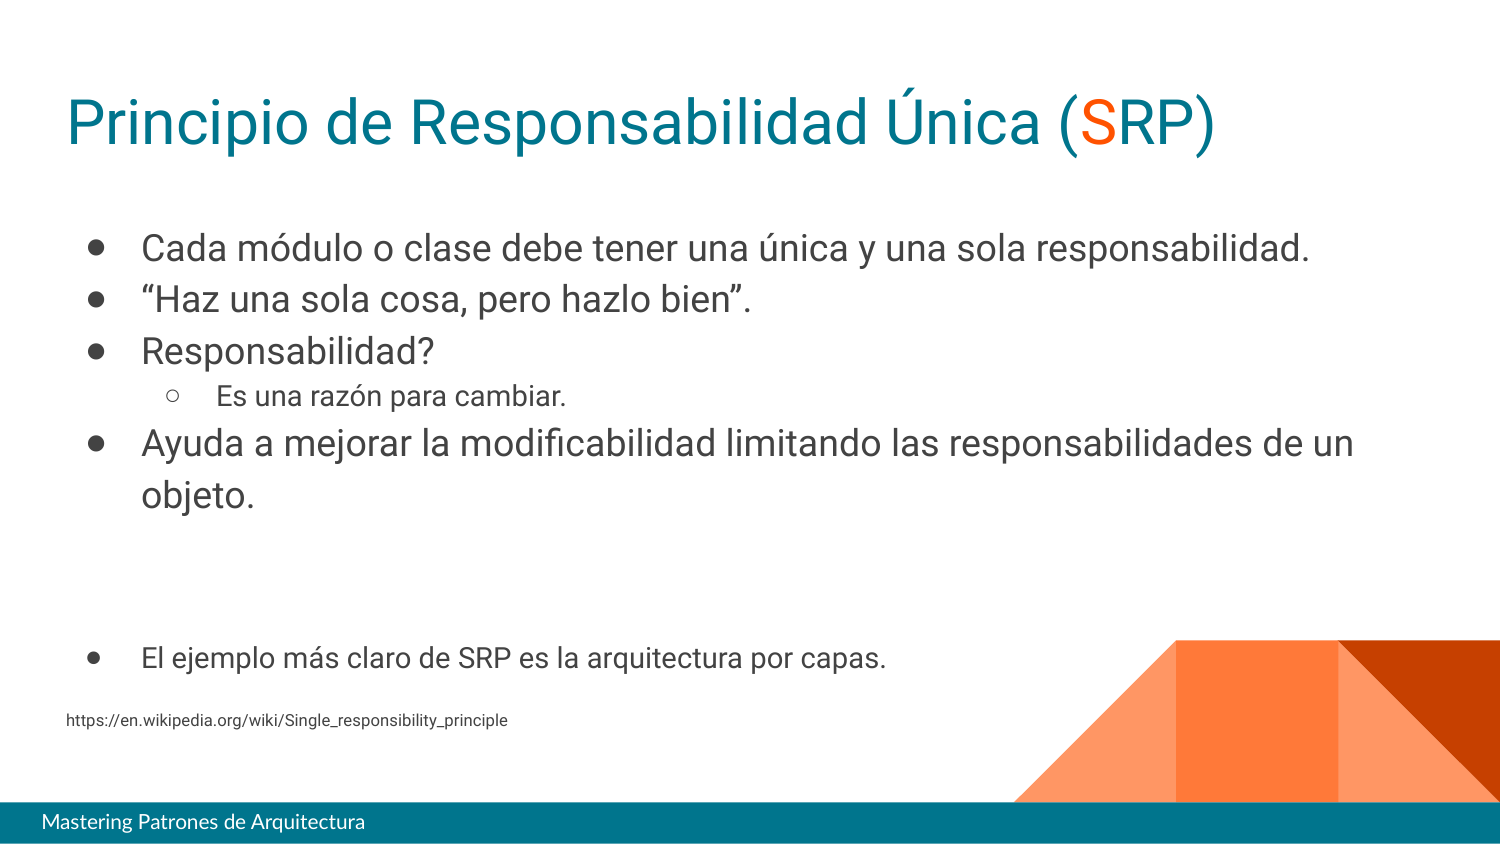

# Principio de Responsabilidad Única (SRP)
Cada módulo o clase debe tener una única y una sola responsabilidad.
“Haz una sola cosa, pero hazlo bien”.
Responsabilidad?
Es una razón para cambiar.
Ayuda a mejorar la modificabilidad limitando las responsabilidades de un objeto.

El ejemplo más claro de SRP es la arquitectura por capas.
https://en.wikipedia.org/wiki/Single_responsibility_principle